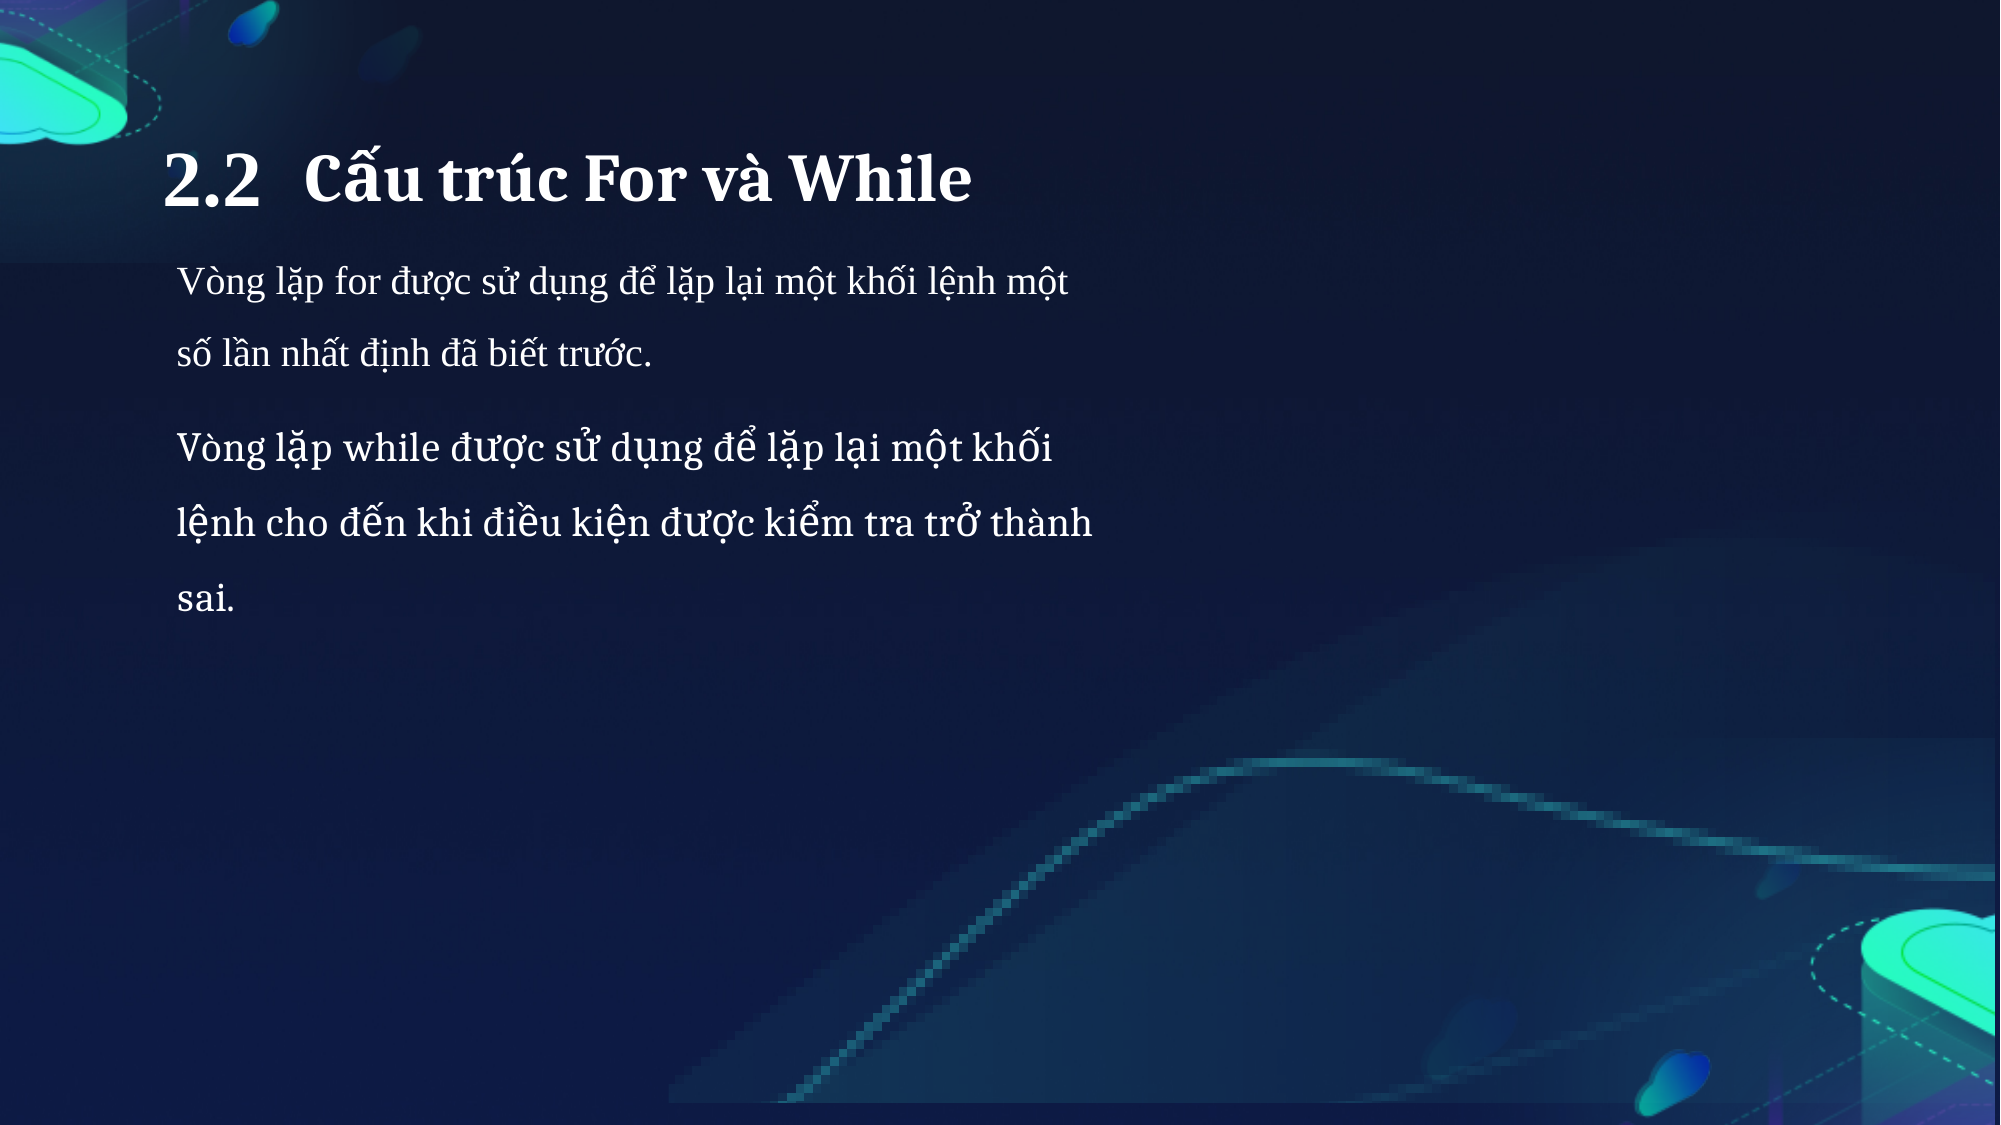

2.2
Cấu trúc For và While
Vòng lặp for được sử dụng để lặp lại một khối lệnh một số lần nhất định đã biết trước.
Vòng lặp while được sử dụng để lặp lại một khối lệnh cho đến khi điều kiện được kiểm tra trở thành sai.